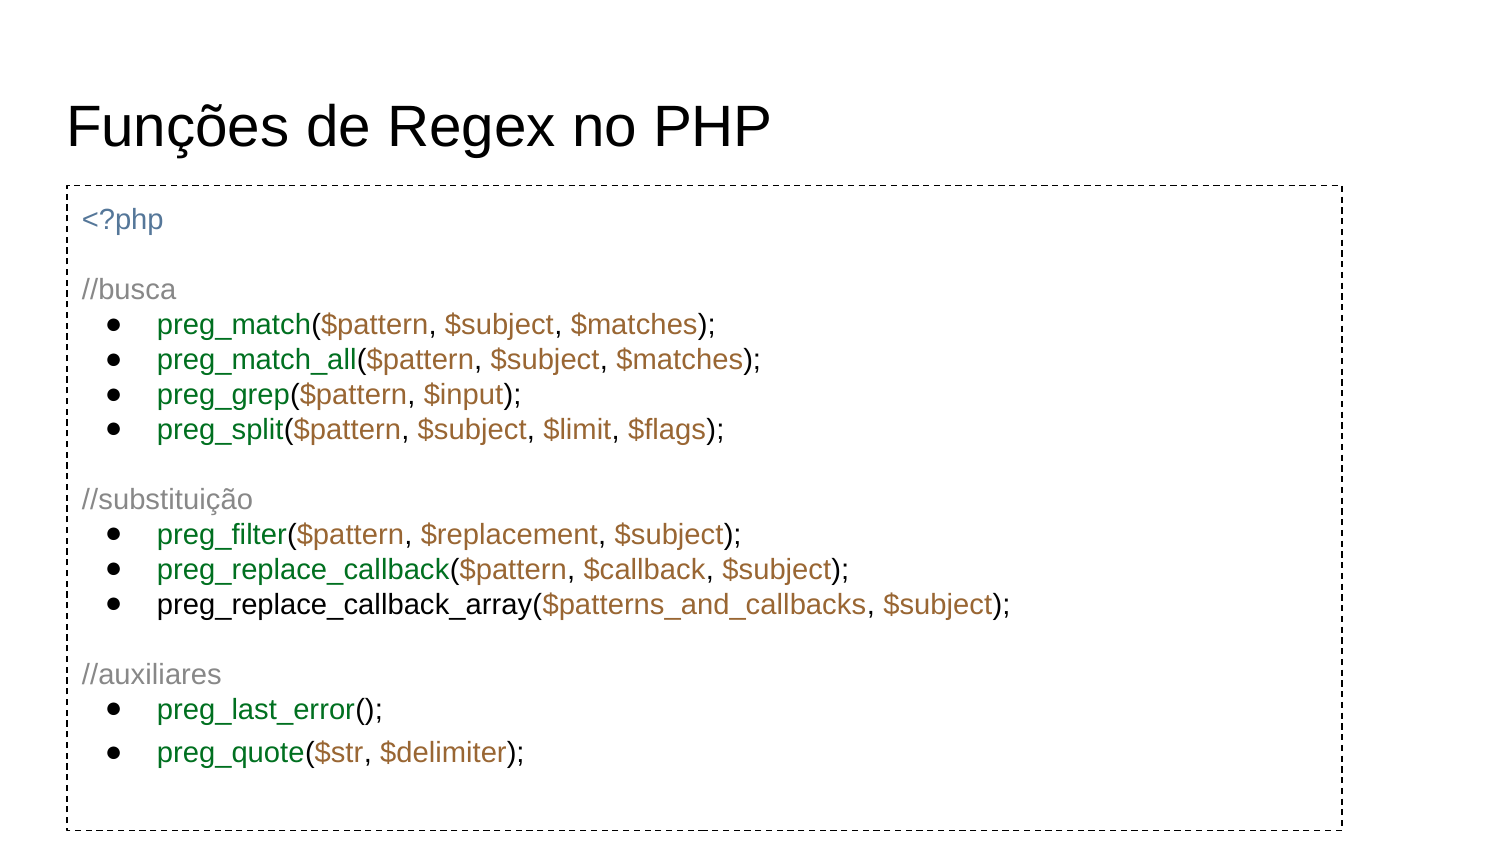

# Funções de Regex no PHP
<?php

//busca
preg_match($pattern, $subject, $matches);
preg_match_all($pattern, $subject, $matches);
preg_grep($pattern, $input);
preg_split($pattern, $subject, $limit, $flags);

//substituição
preg_filter($pattern, $replacement, $subject);
preg_replace_callback($pattern, $callback, $subject);
preg_replace_callback_array($patterns_and_callbacks, $subject);

//auxiliares
preg_last_error();
preg_quote($str, $delimiter);